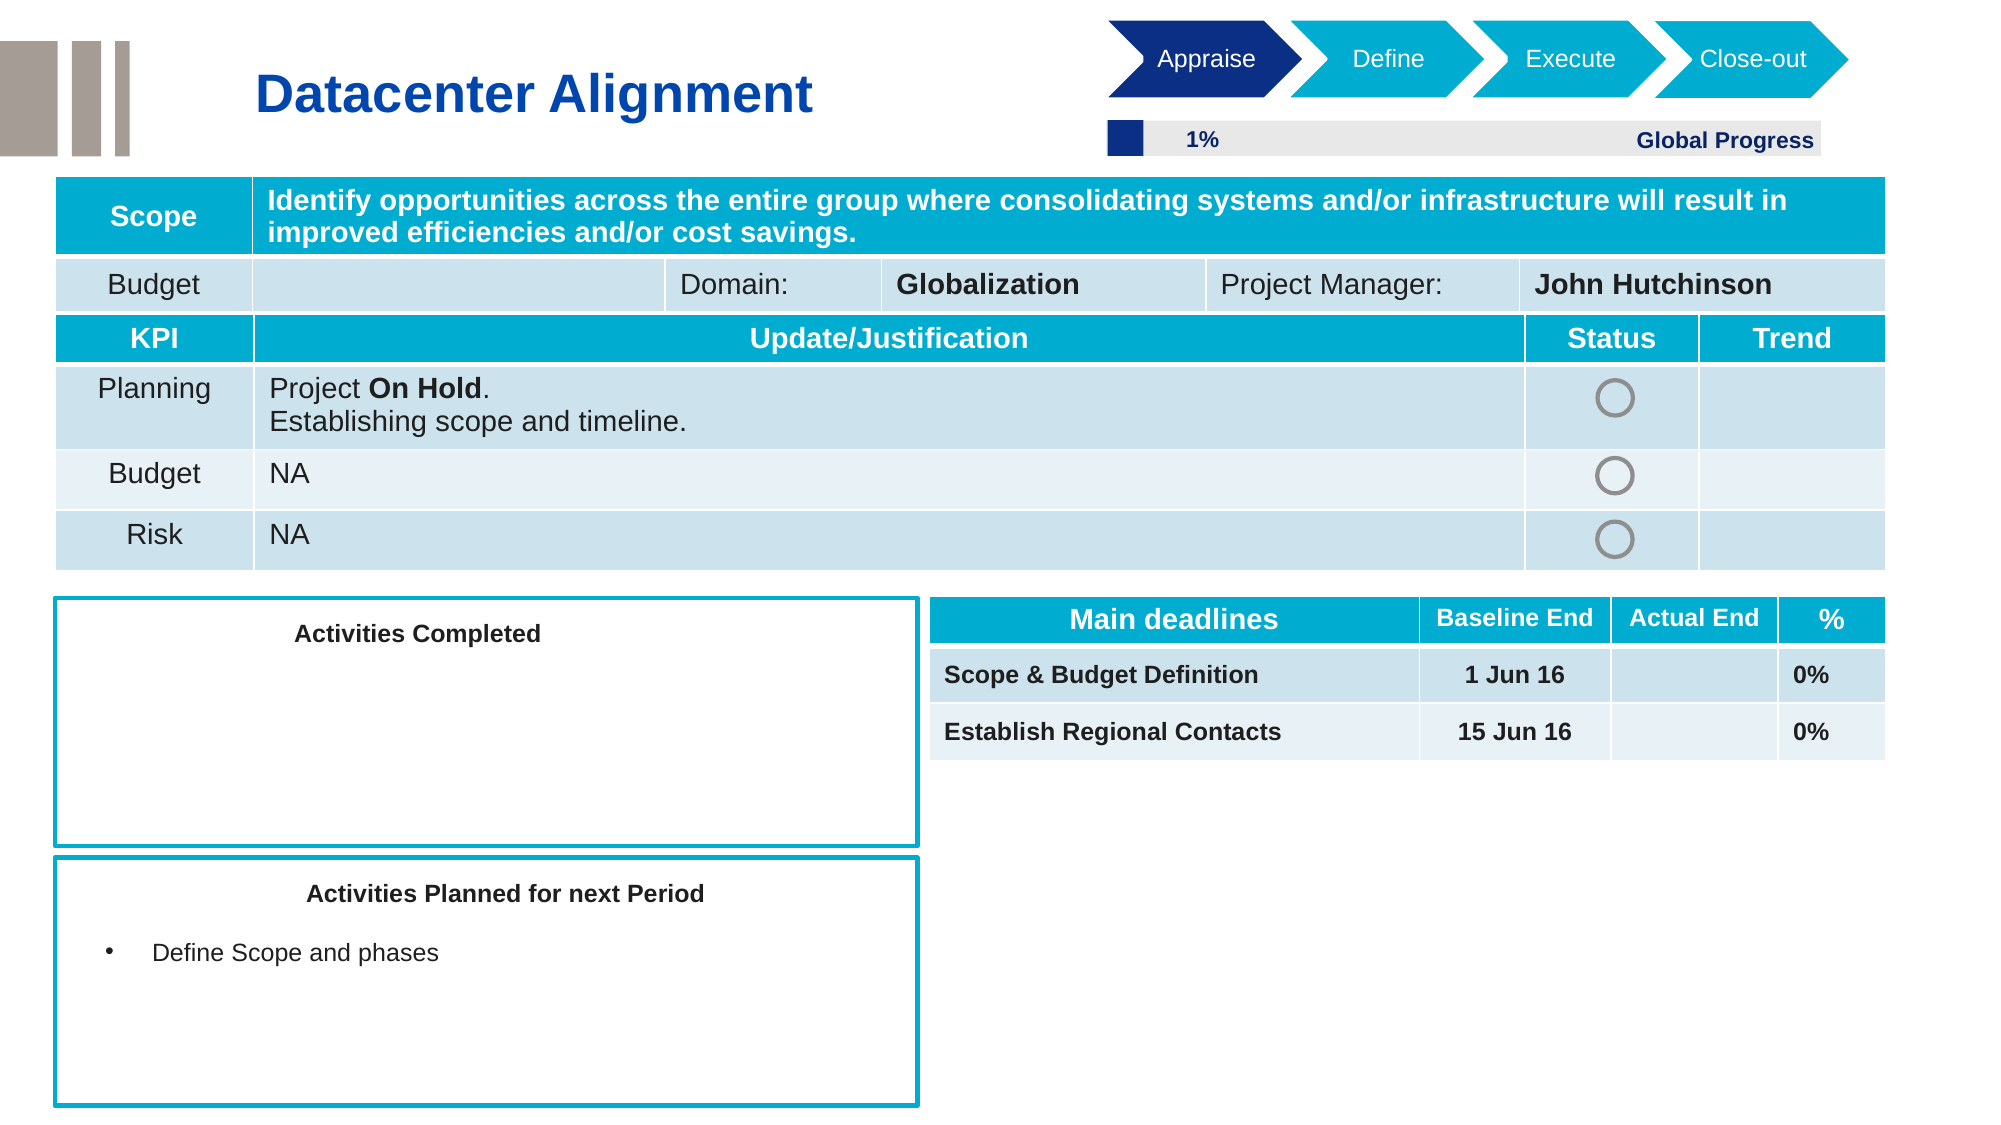

Appraise

Define

Execute

Close-out

Datacenter Alignment
0% < deviation < 20%

1%
Global Progress

deviation ≥ 20%

| Scope | Identify opportunities across the entire group where consolidating systems and/or infrastructure will result in improved efficiencies and/or cost savings. |  |  |  |  |
| --- | --- | --- | --- | --- | --- |
| Budget |  | Domain: | Globalization | Project Manager: | John Hutchinson |

| KPI | Update/Justification | Status | Trend |
| --- | --- | --- | --- |
| Planning | Project On Hold. Establishing scope and timeline. |  |  |
| Budget | NA |  |  |
| Risk | NA |  |  |

| Main deadlines | Baseline End | Actual End | % |
| --- | --- | --- | --- |
| Scope & Budget Definition | 1 Jun 16 |  | 0% |
| Establish Regional Contacts | 15 Jun 16 |  | 0% |

Activities Completed

Activities Planned for next Period
Define Scope and phases

70